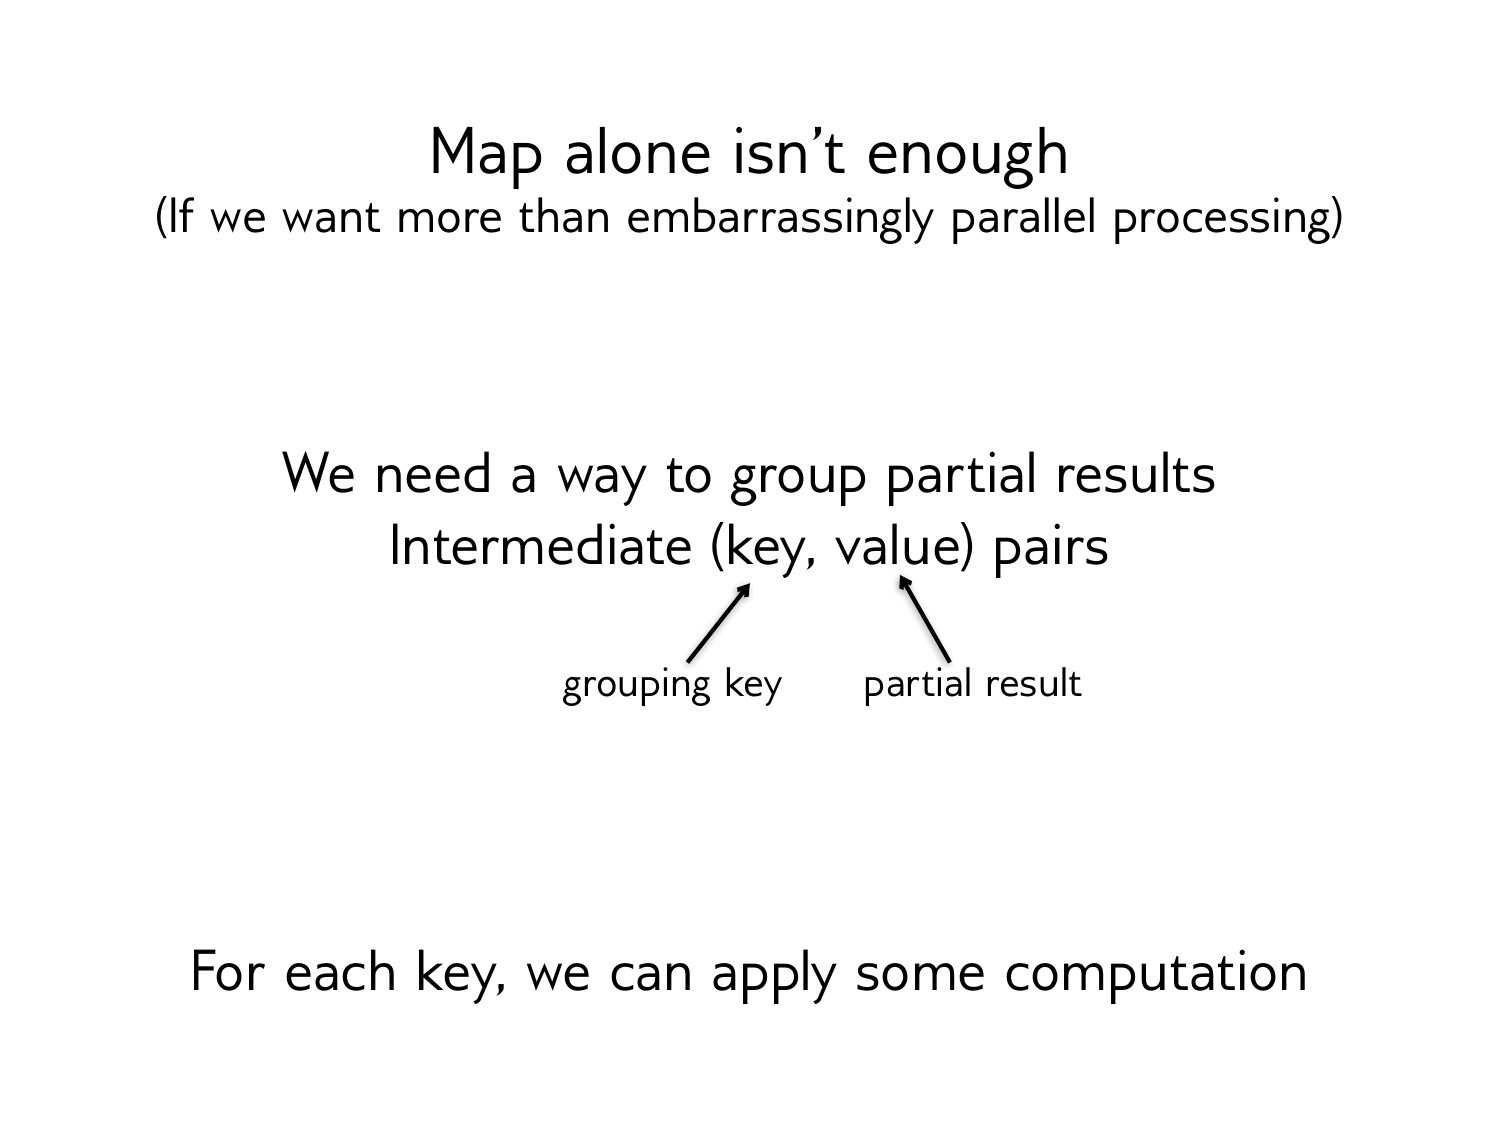

Map alone isn’t enough
(If we want more than embarrassingly parallel processing)
We need a way to group partial results
Intermediate (key, value) pairs
grouping key
partial result
For each key, we can apply some computation